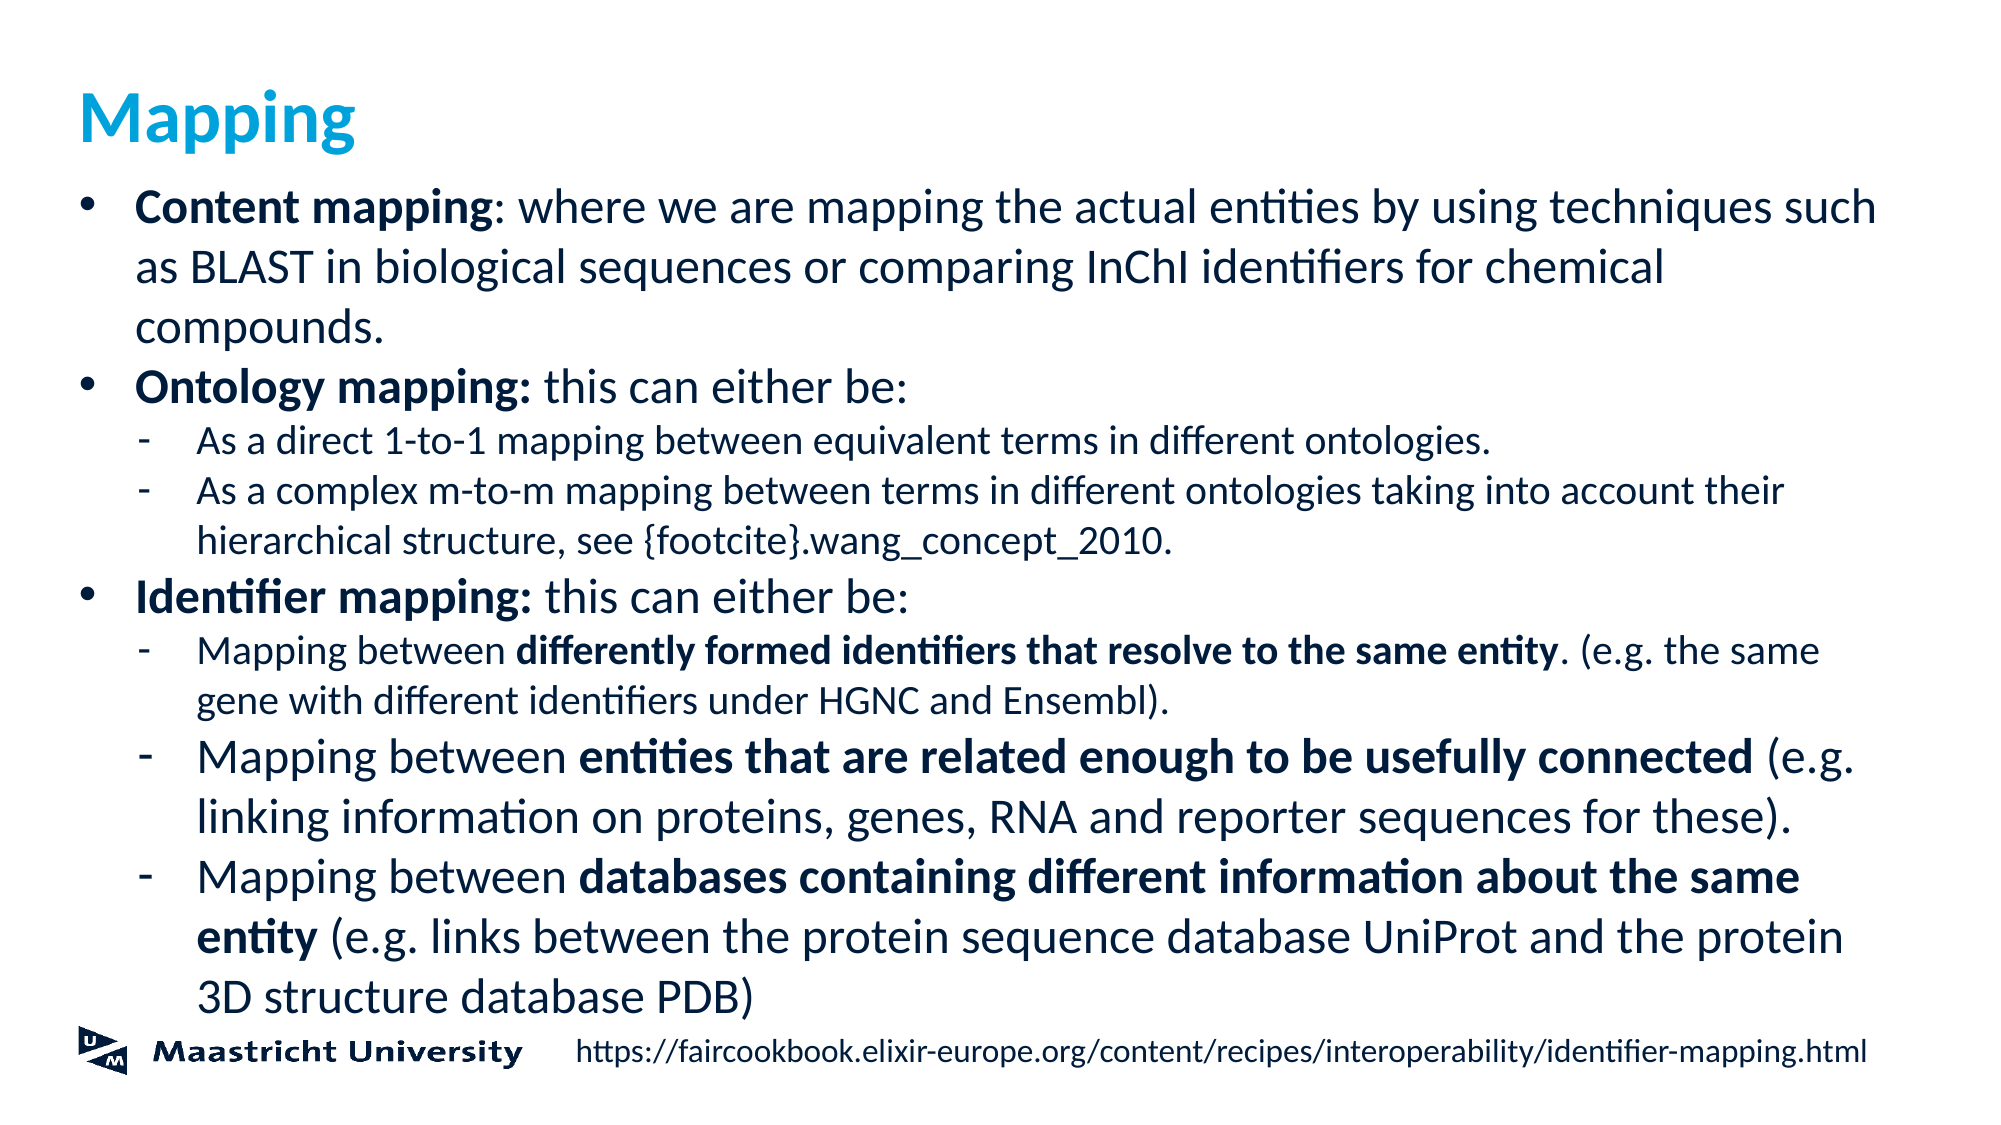

# Mapping
Content mapping: where we are mapping the actual entities by using techniques such as BLAST in biological sequences or comparing InChI identifiers for chemical compounds.
Ontology mapping: this can either be:
As a direct 1-to-1 mapping between equivalent terms in different ontologies.
As a complex m-to-m mapping between terms in different ontologies taking into account their hierarchical structure, see {footcite}.wang_concept_2010.
Identifier mapping: this can either be:
Mapping between differently formed identifiers that resolve to the same entity. (e.g. the same gene with different identifiers under HGNC and Ensembl).
Mapping between entities that are related enough to be usefully connected (e.g. linking information on proteins, genes, RNA and reporter sequences for these).
Mapping between databases containing different information about the same entity (e.g. links between the protein sequence database UniProt and the protein 3D structure database PDB)
https://faircookbook.elixir-europe.org/content/recipes/interoperability/identifier-mapping.html